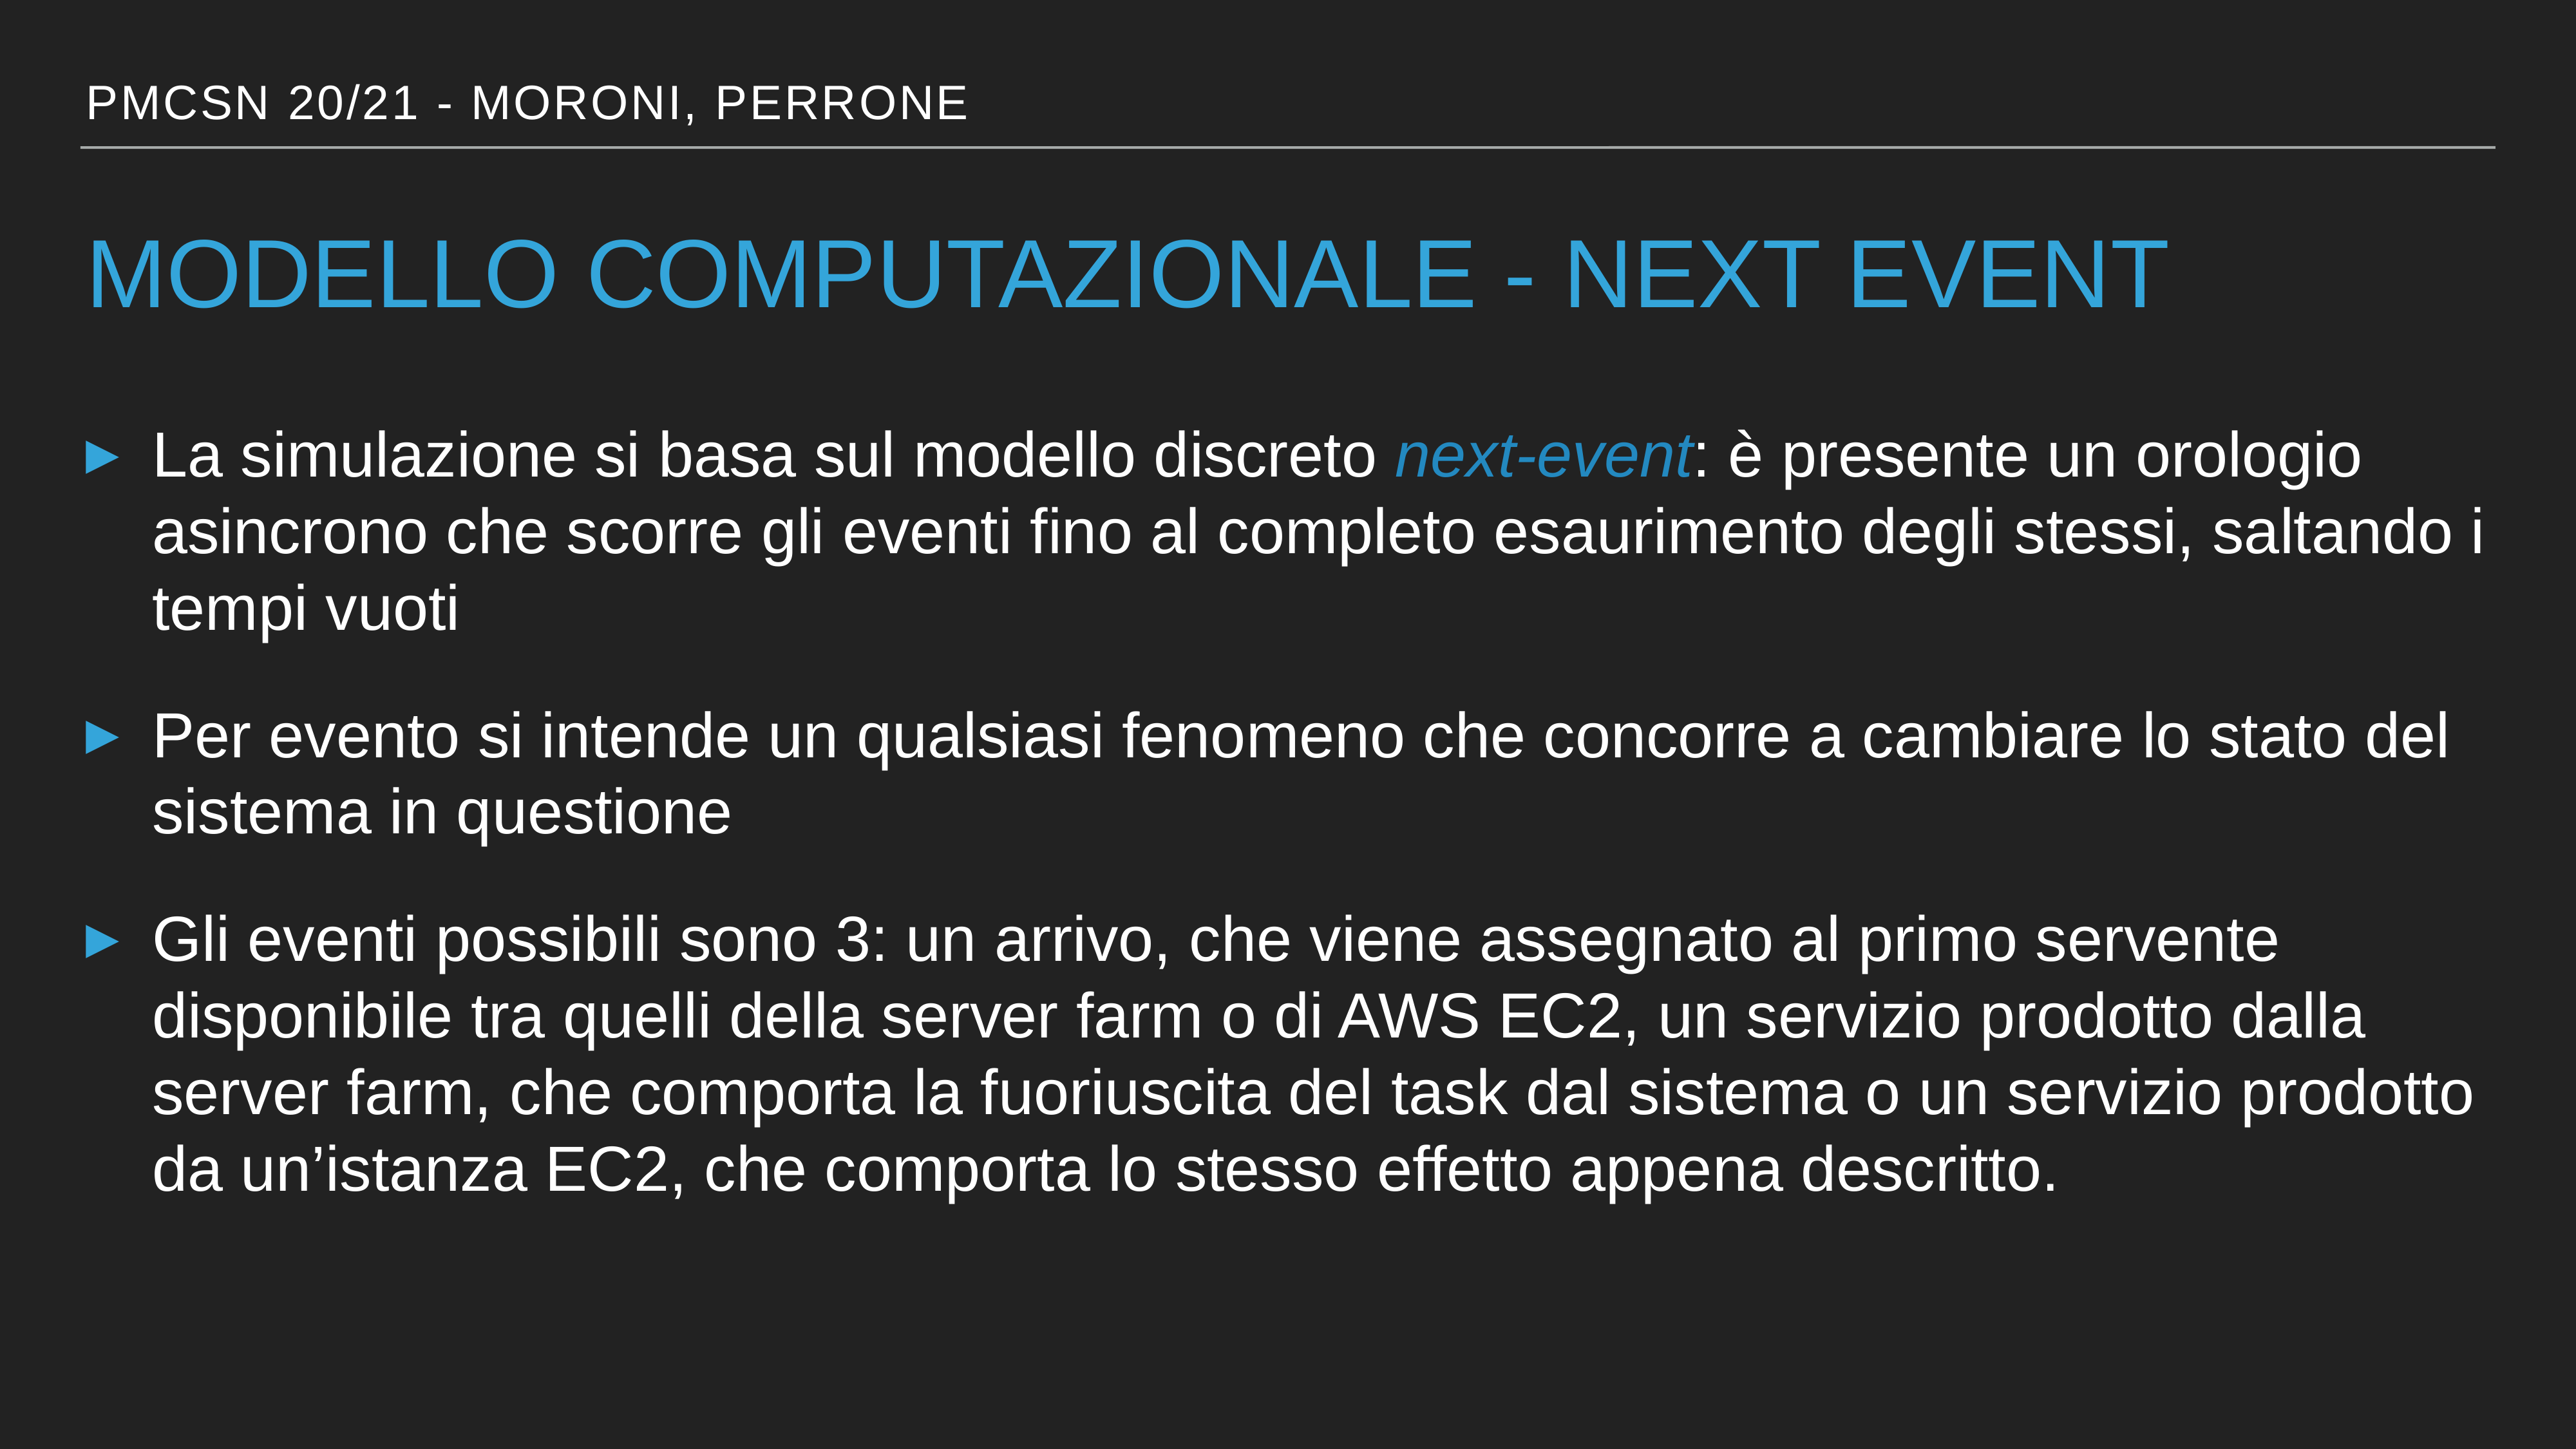

25
PMCSN 20/21 - Moroni, perrone
# modello Computazionale - Next event
La simulazione si basa sul modello discreto next-event: è presente un orologio asincrono che scorre gli eventi fino al completo esaurimento degli stessi, saltando i tempi vuoti
Per evento si intende un qualsiasi fenomeno che concorre a cambiare lo stato del sistema in questione
Gli eventi possibili sono 3: un arrivo, che viene assegnato al primo servente disponibile tra quelli della server farm o di AWS EC2, un servizio prodotto dalla server farm, che comporta la fuoriuscita del task dal sistema o un servizio prodotto da un’istanza EC2, che comporta lo stesso effetto appena descritto.